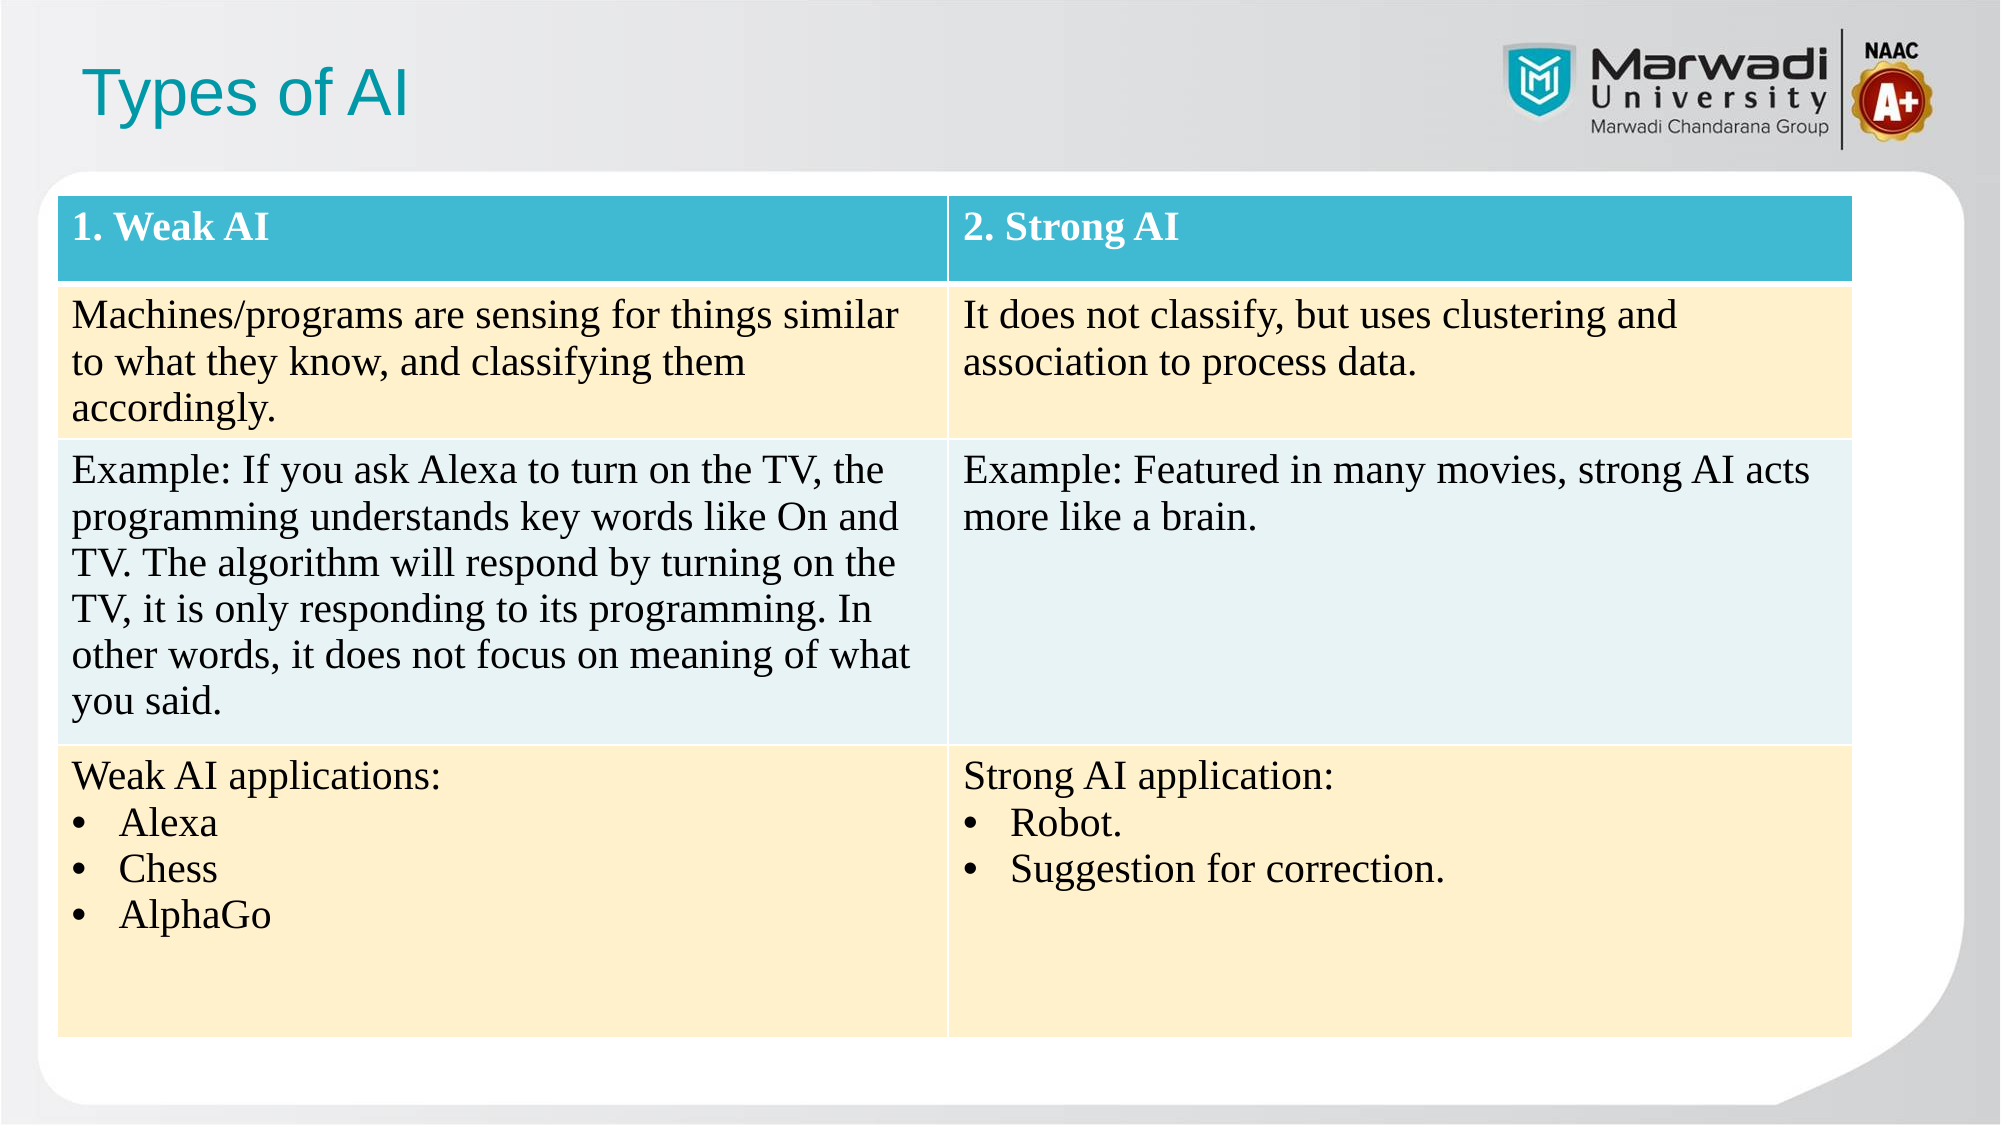

Types of AI
| 1. Weak AI | 2. Strong AI |
| --- | --- |
| Machines/programs are sensing for things similar to what they know, and classifying them accordingly. | It does not classify, but uses clustering and association to process data. |
| Example: If you ask Alexa to turn on the TV, the programming understands key words like On and TV. The algorithm will respond by turning on the TV, it is only responding to its programming. In other words, it does not focus on meaning of what you said. | Example: Featured in many movies, strong AI acts more like a brain. |
| Weak AI applications: Alexa Chess AlphaGo | Strong AI application: Robot. Suggestion for correction. |